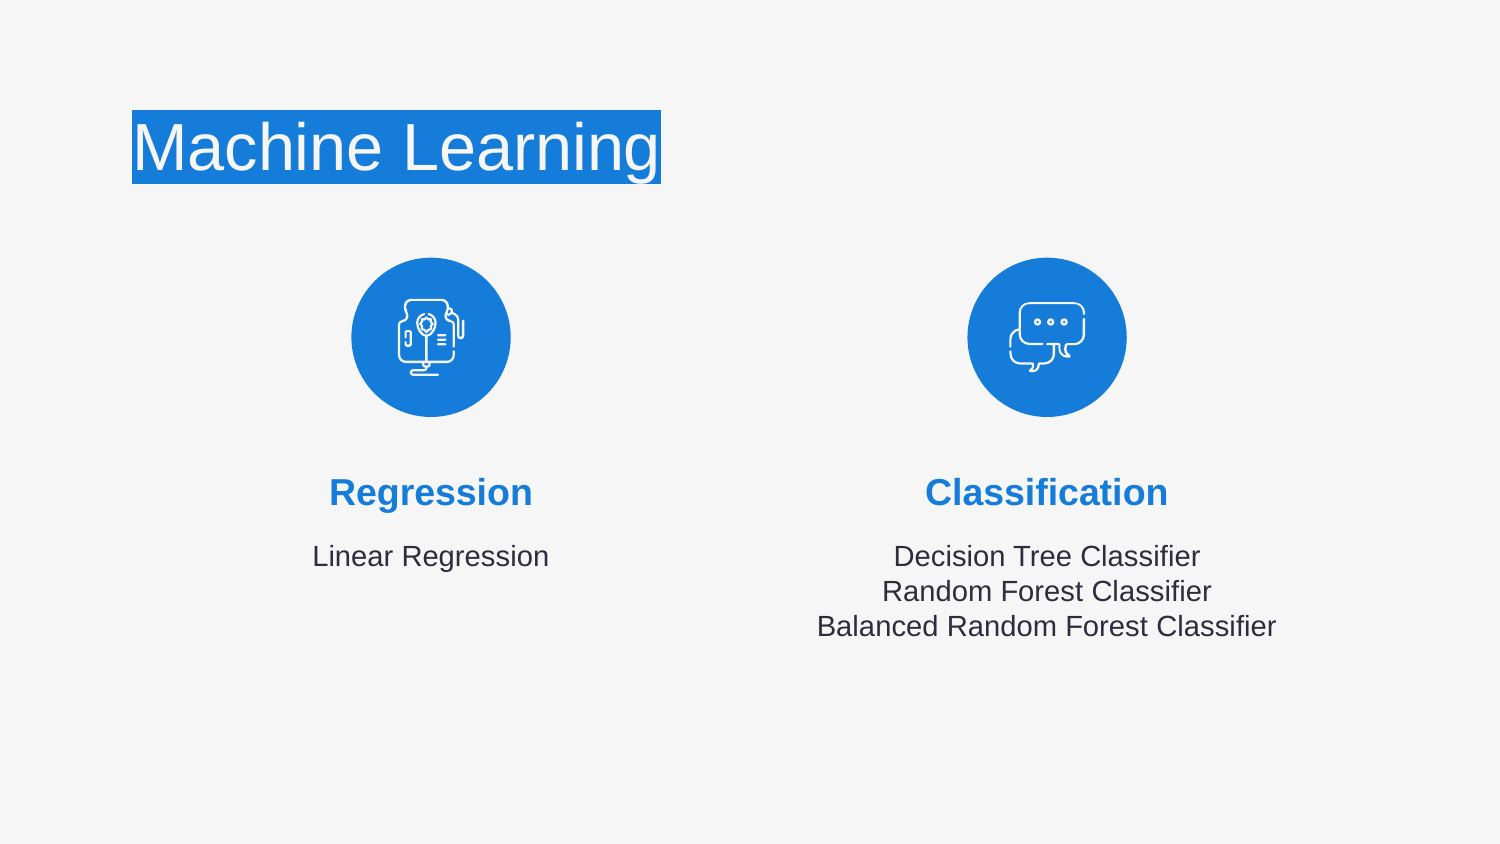

# Machine Learning

Regression
Classification
Linear Regression
Decision Tree Classifier
Random Forest Classifier
Balanced Random Forest Classifier